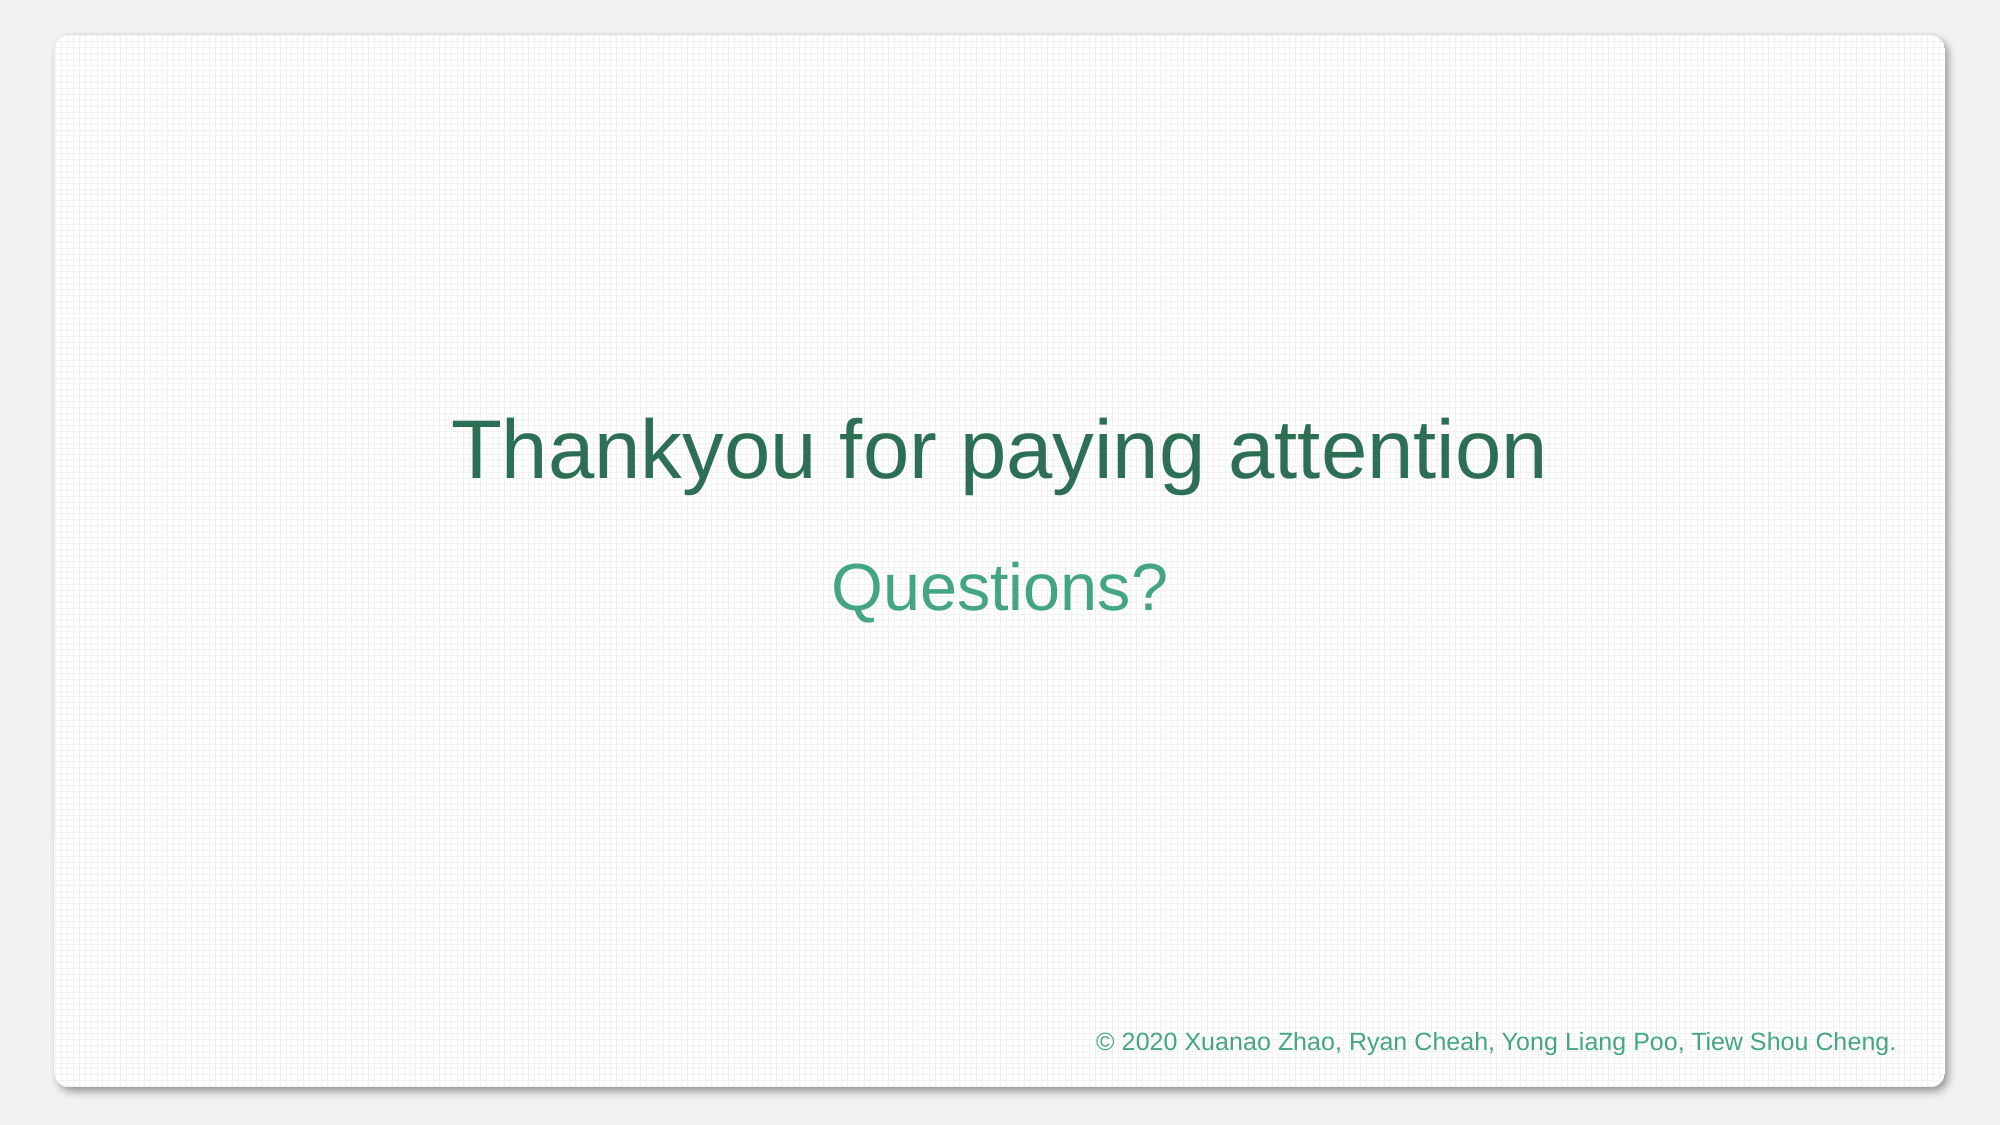

Thankyou for paying attention
Questions?
© 2020 Xuanao Zhao, Ryan Cheah, Yong Liang Poo, Tiew Shou Cheng.